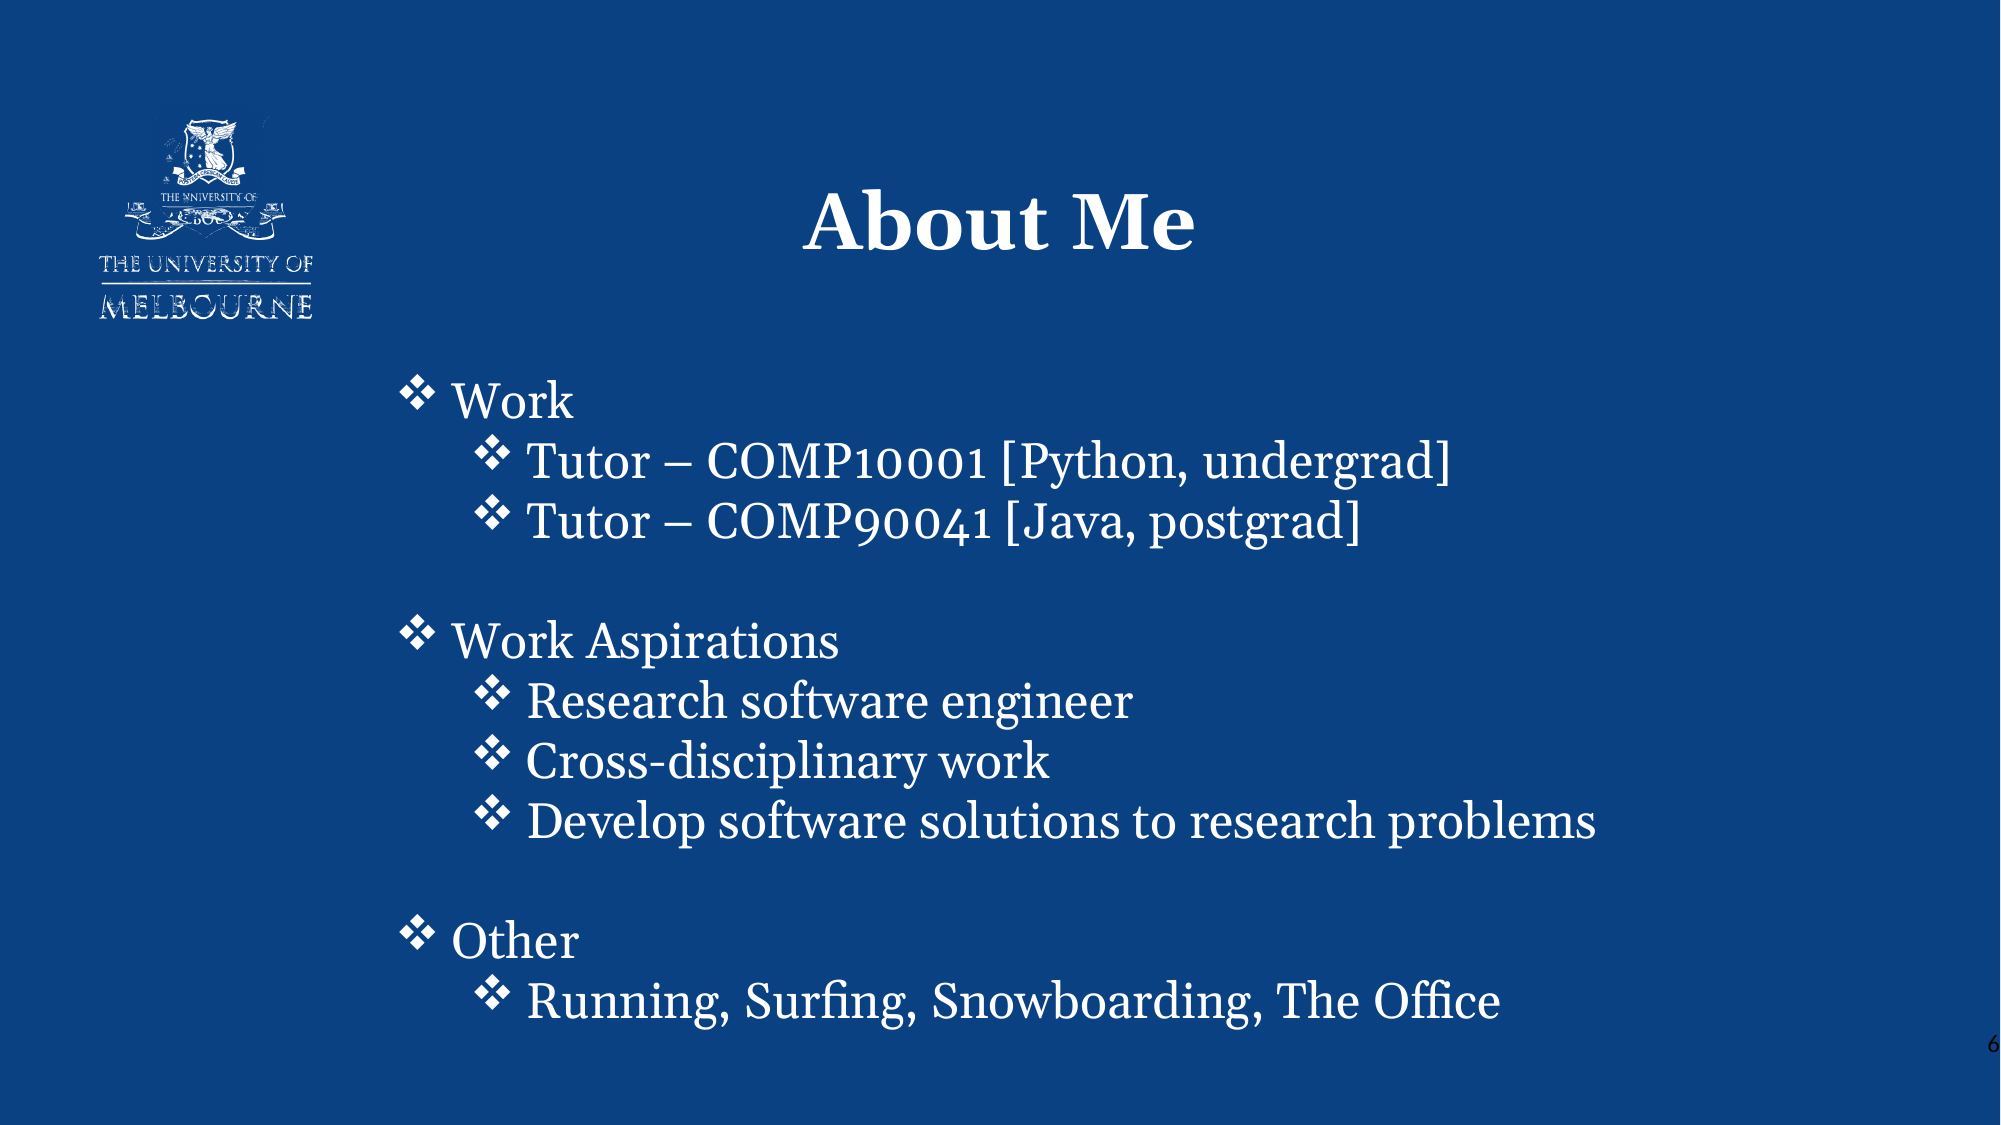

About Me
Work
Tutor – COMP10001 [Python, undergrad]
Tutor – COMP90041 [Java, postgrad]

Work Aspirations
Research software engineer
Cross-disciplinary work
Develop software solutions to research problems

Other
Running, Surfing, Snowboarding, The Office
6